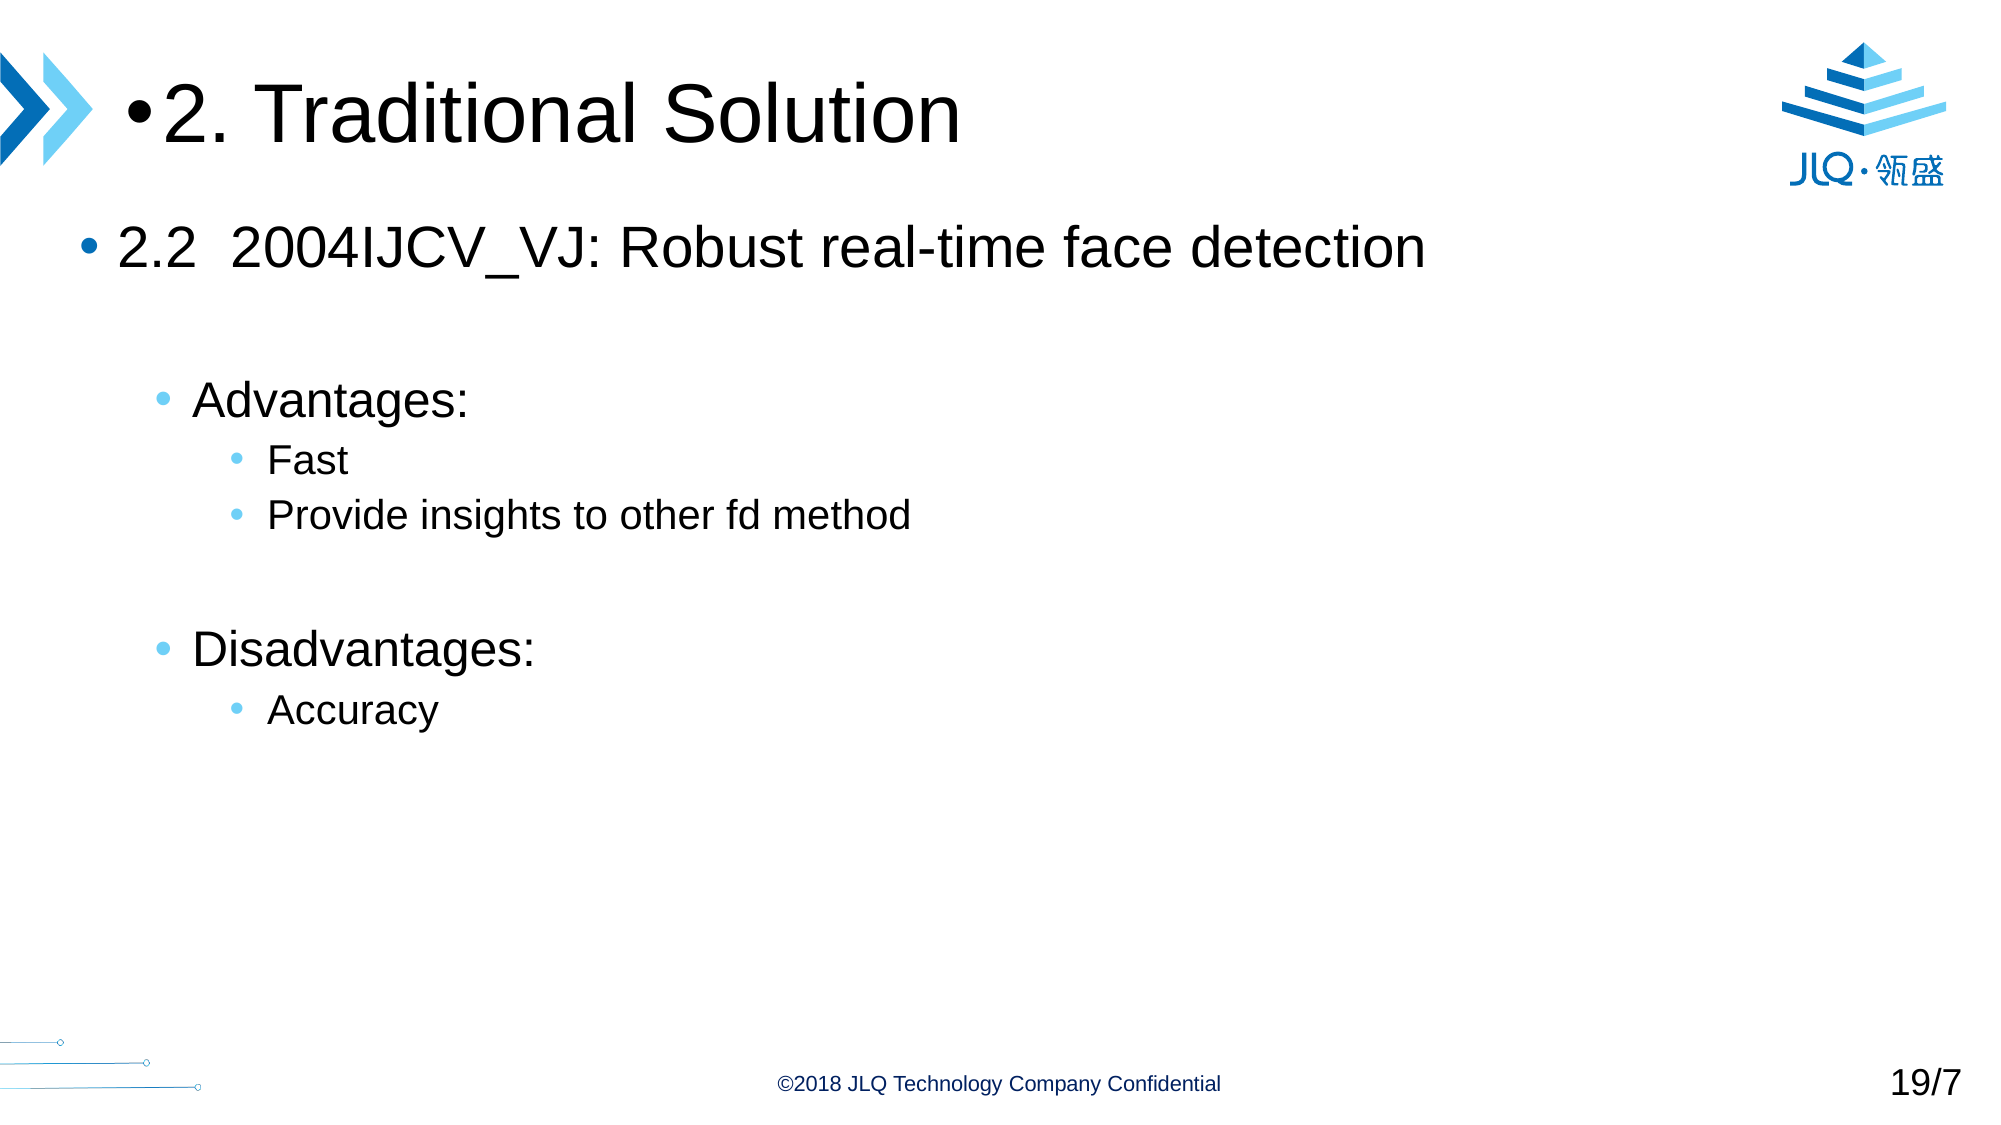

2. Traditional Solution

2.2  2004IJCV_VJ: Robust real-time face detection

Advantages:
Fast
Provide insights to other fd method

Disadvantages:
Accuracy
19/7